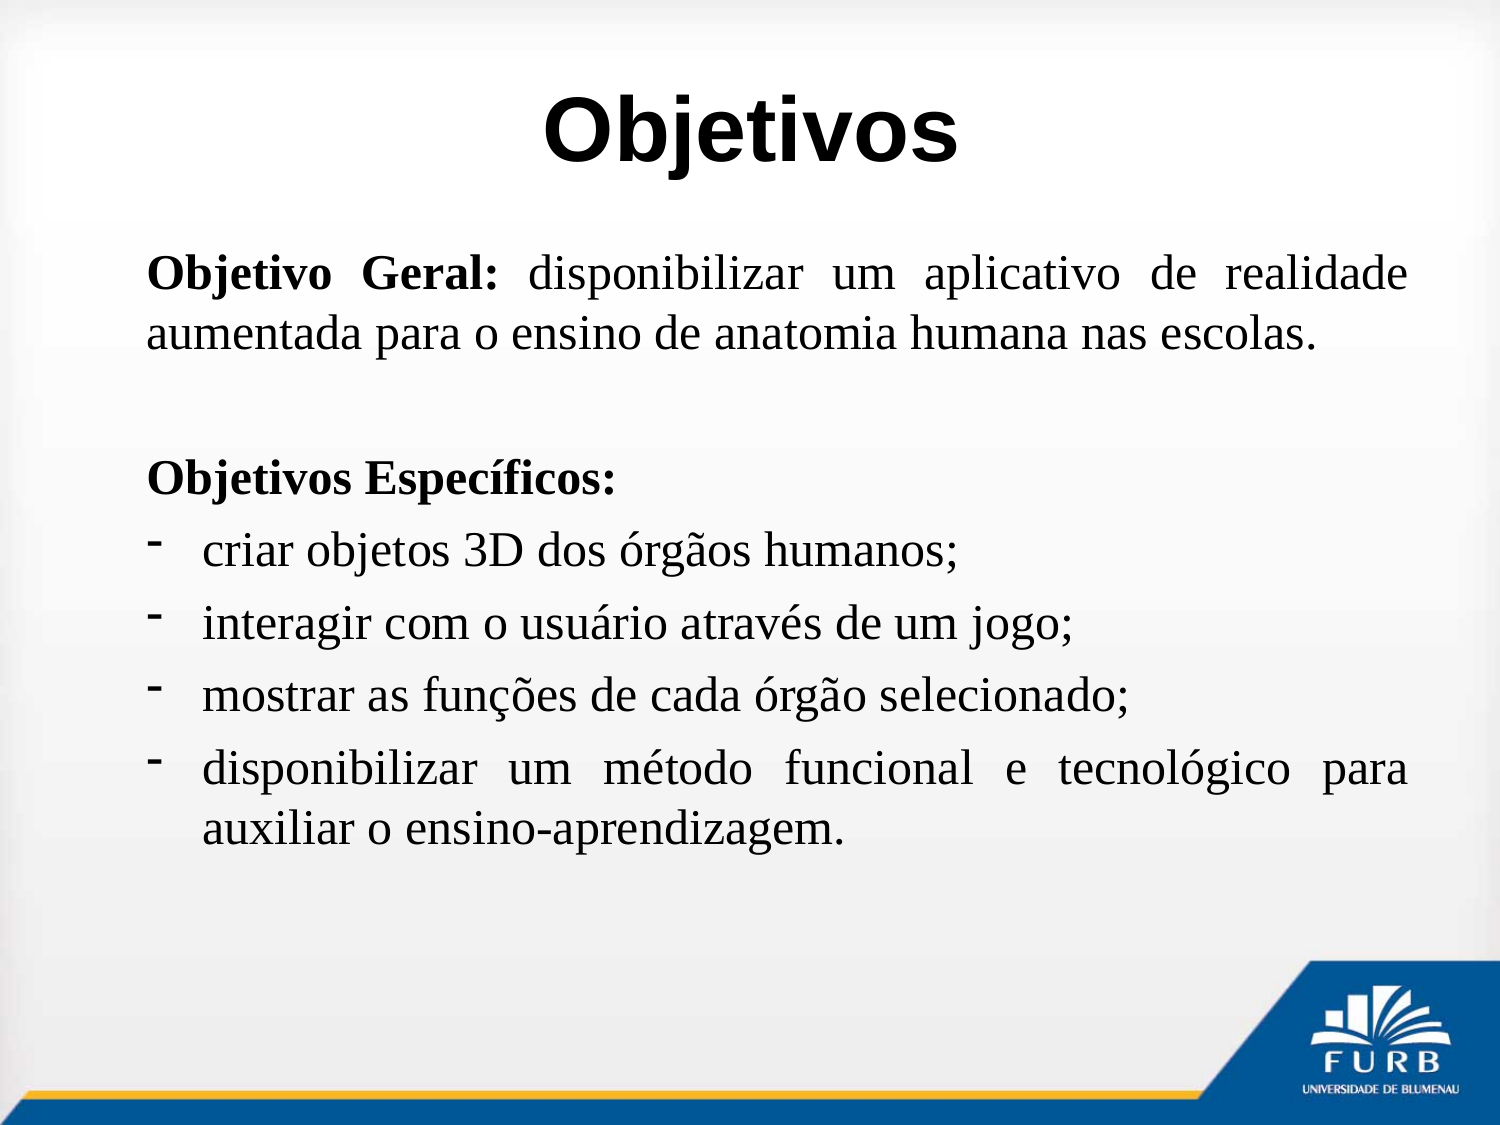

# Objetivos
Objetivo Geral: disponibilizar um aplicativo de realidade aumentada para o ensino de anatomia humana nas escolas.

Objetivos Específicos:
criar objetos 3D dos órgãos humanos;
interagir com o usuário através de um jogo;
mostrar as funções de cada órgão selecionado;
disponibilizar um método funcional e tecnológico para auxiliar o ensino-aprendizagem.